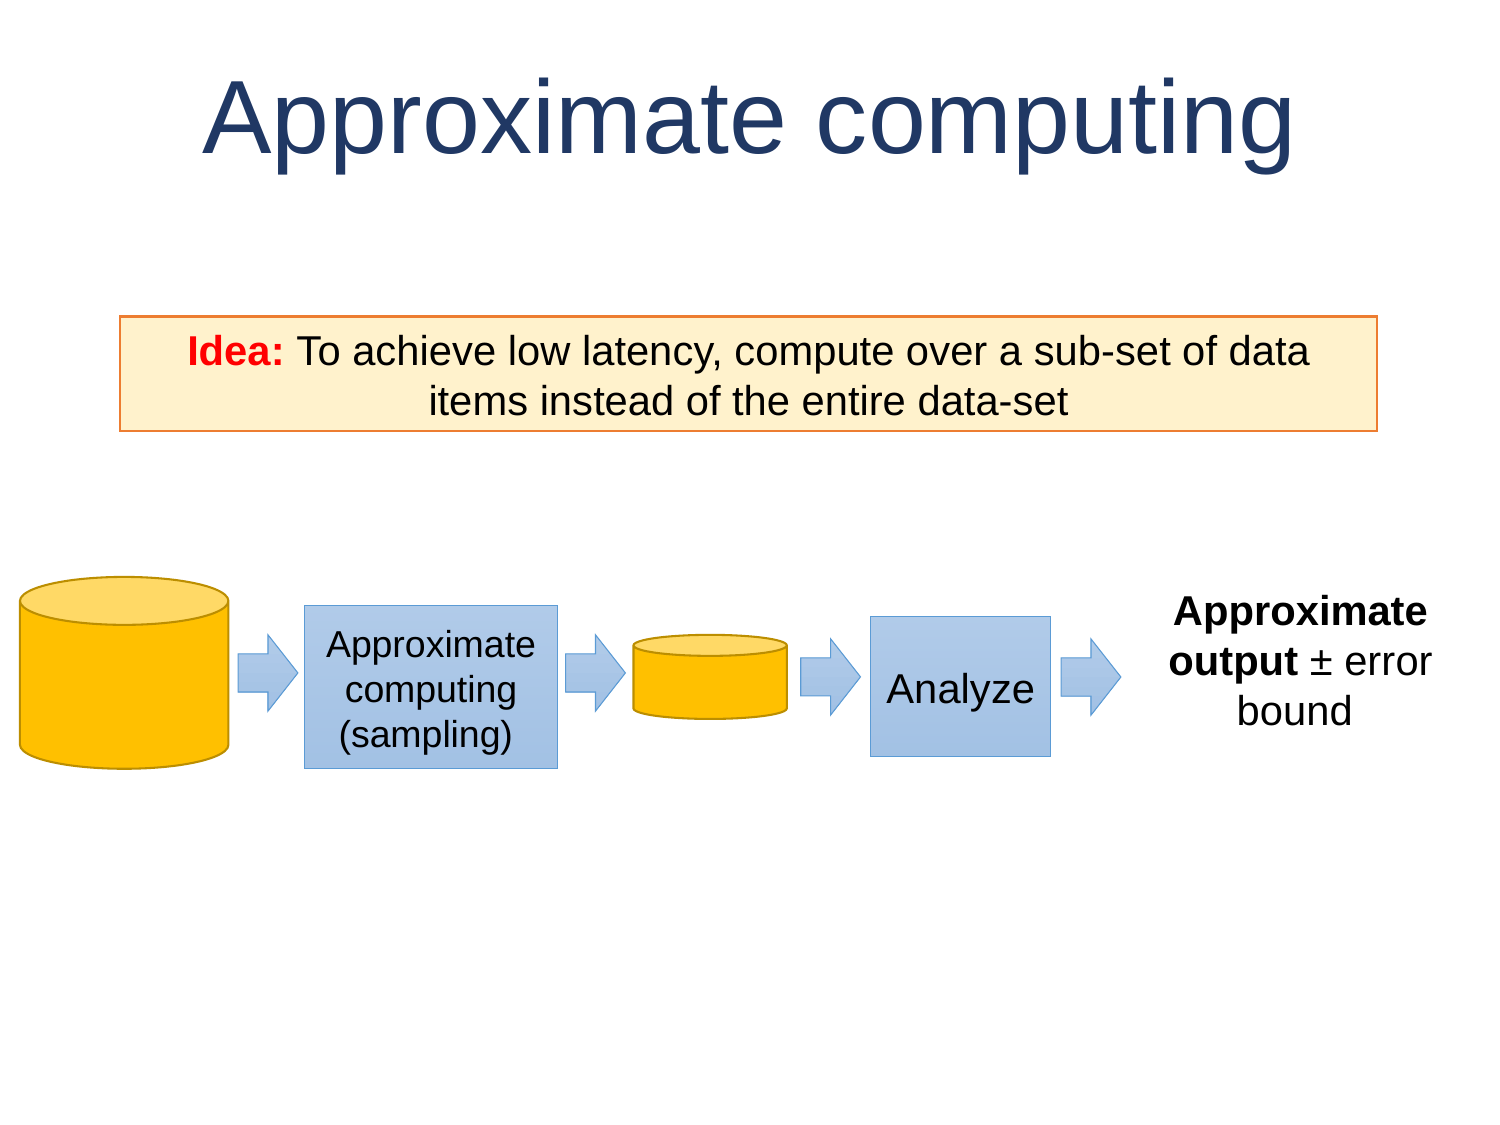

# Approximate computing
Idea: To achieve low latency, compute over a sub-set of data items instead of the entire data-set

Approximate output ± error bound
Approximate computing
(sampling)
Analyze